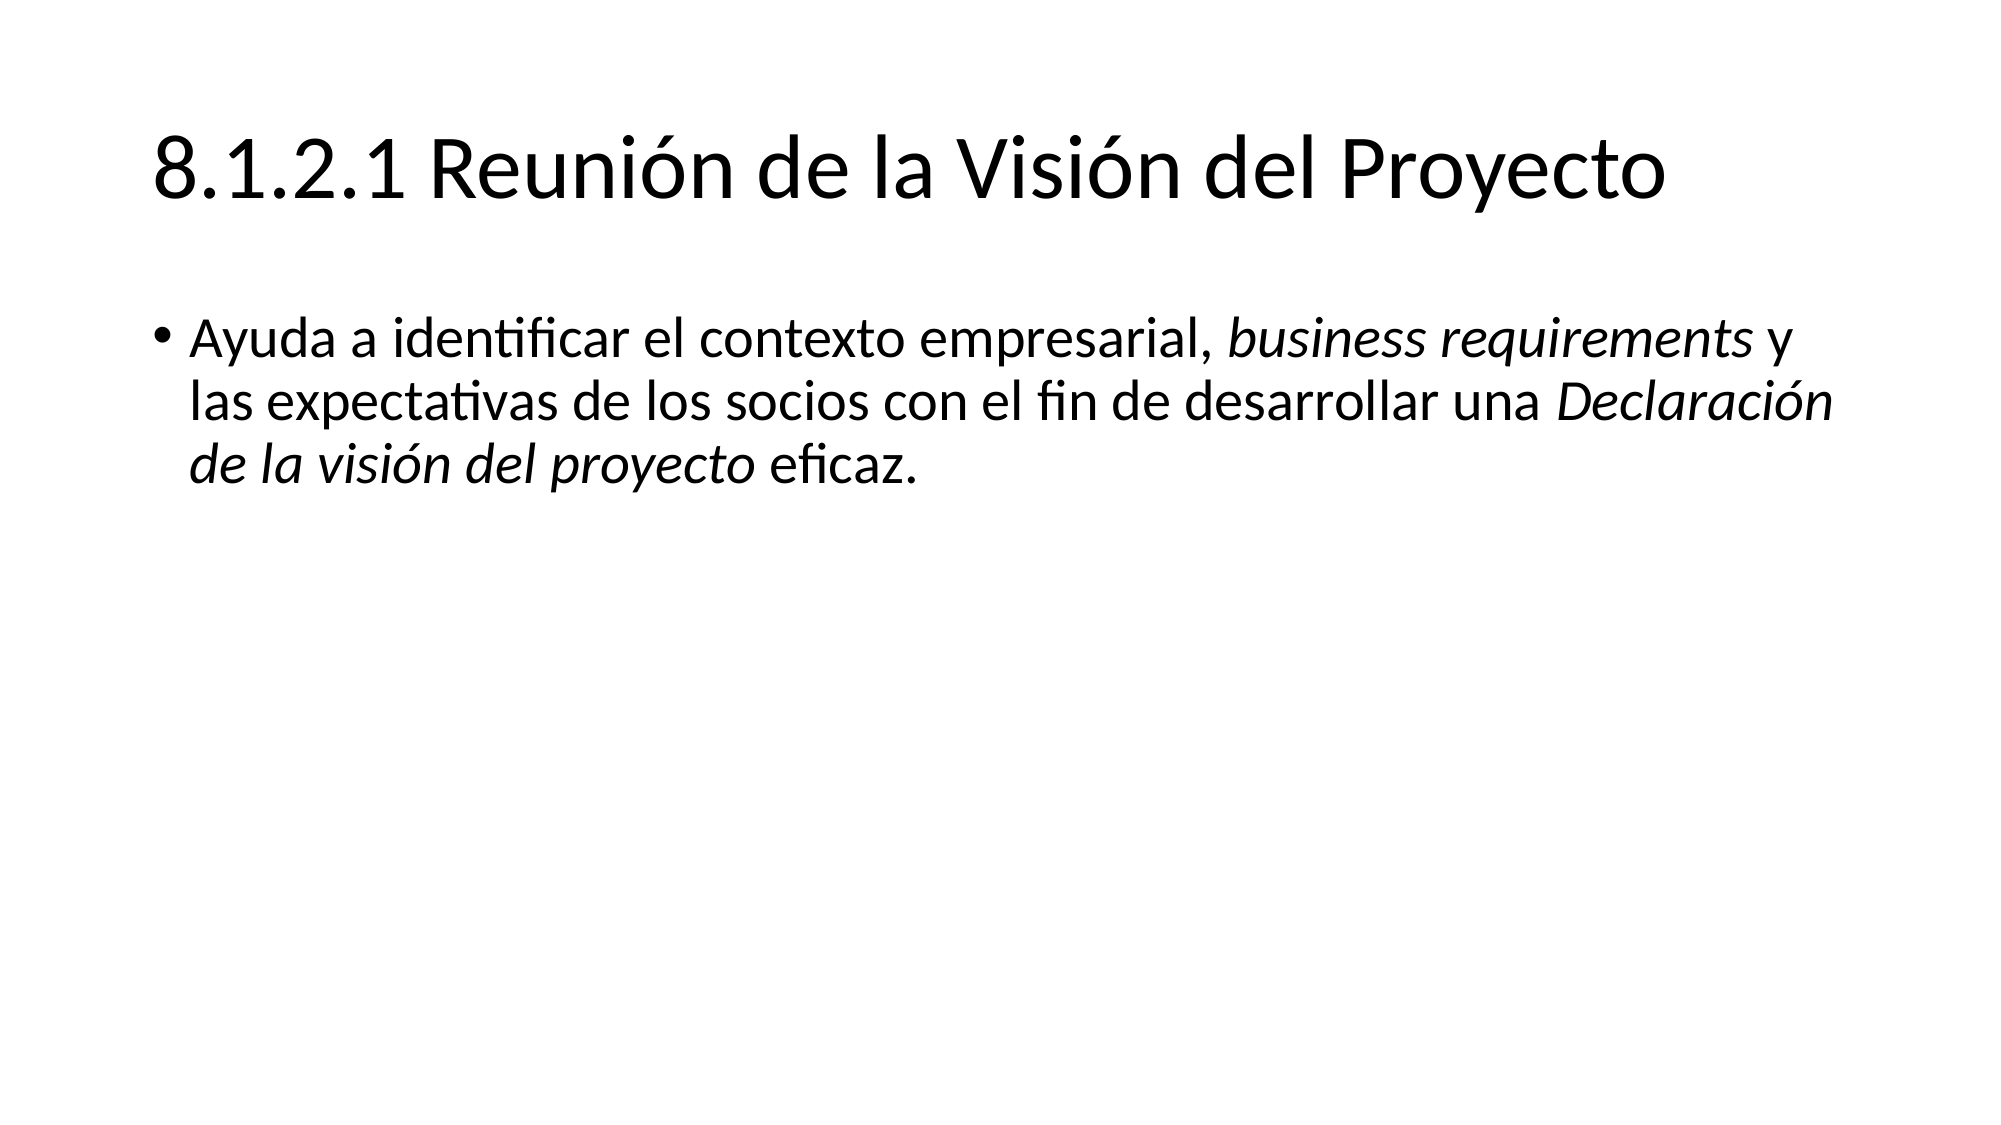

# 8.1.2.1 Reunión de la Visión del Proyecto
Ayuda a identificar el contexto empresarial, business requirements y las expectativas de los socios con el fin de desarrollar una Declaración de la visión del proyecto eficaz.